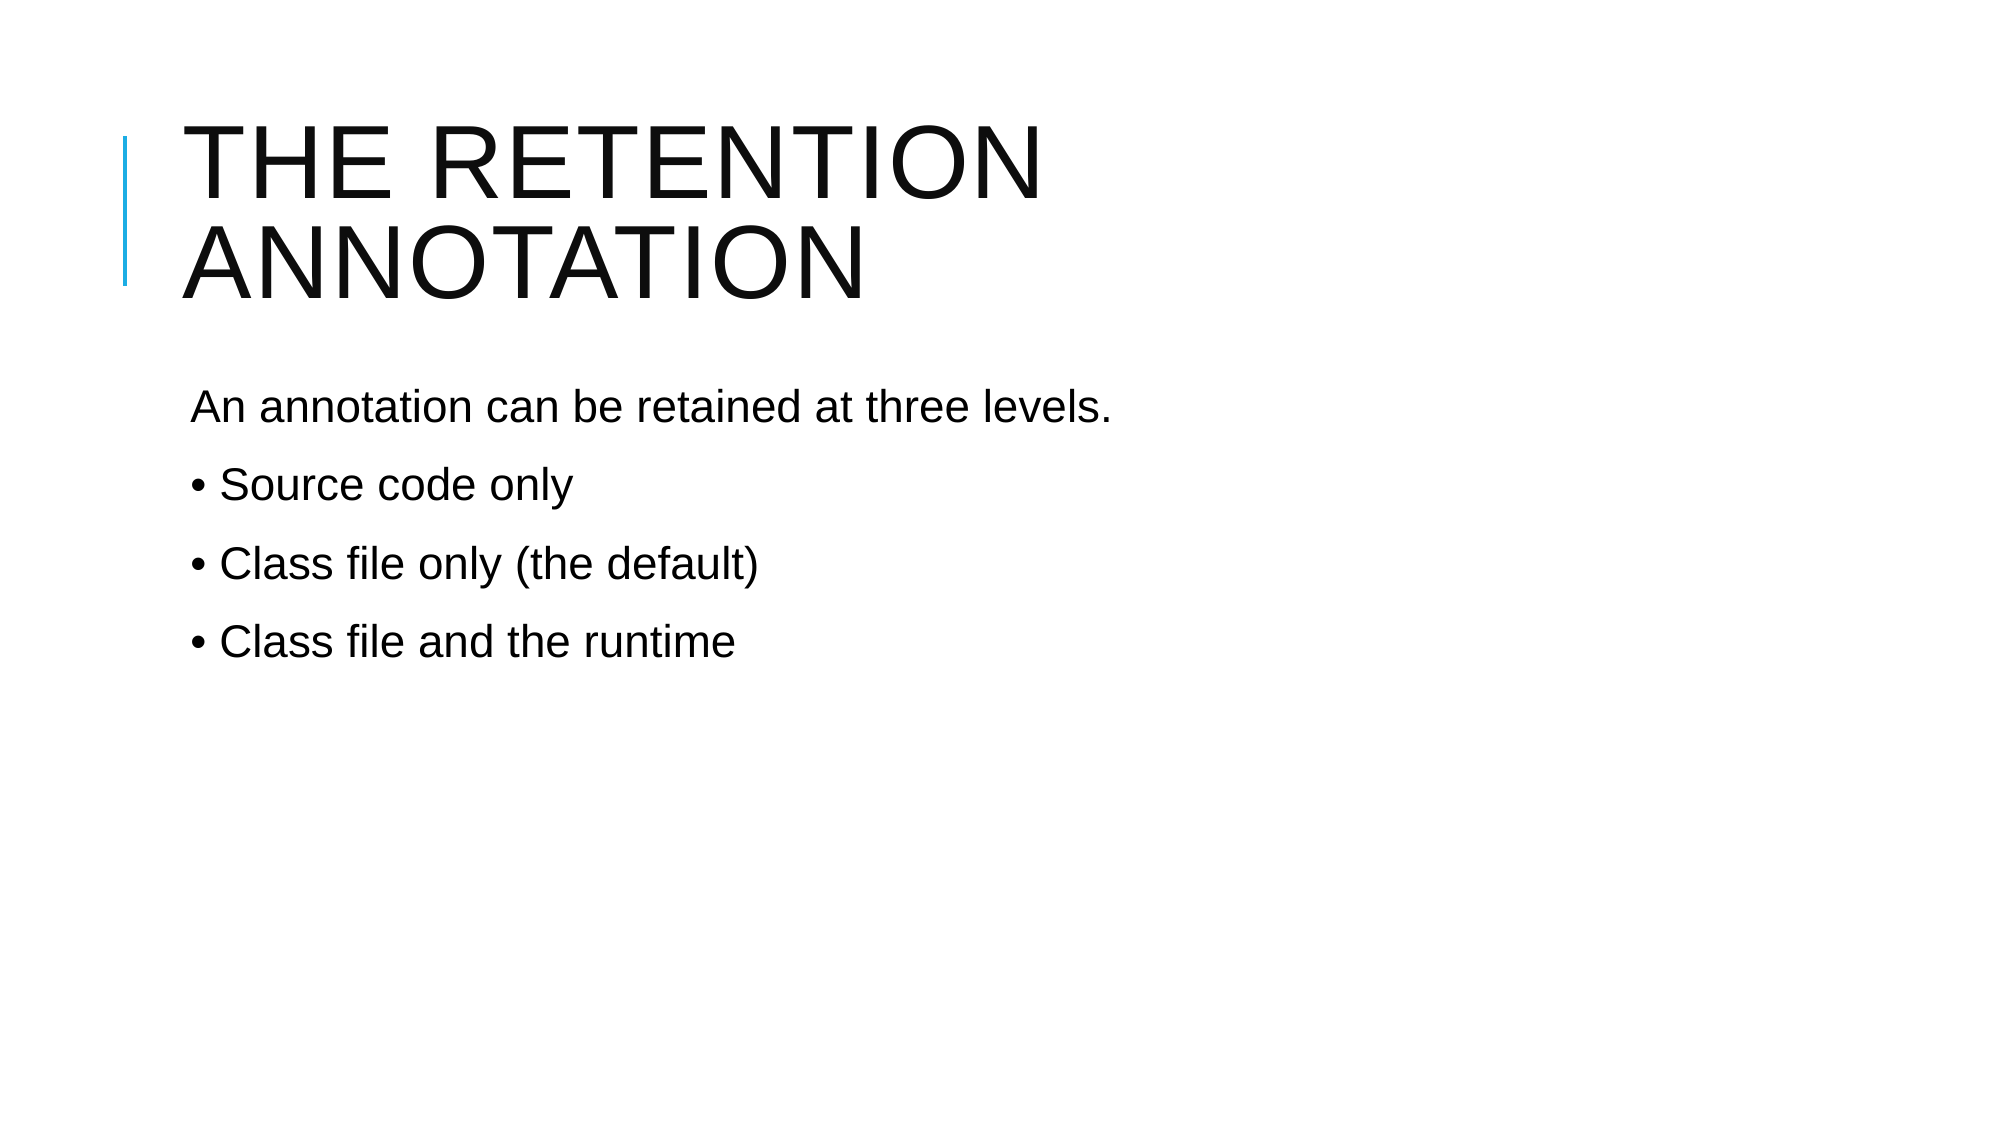

# The Retention Annotation
An annotation can be retained at three levels.
• Source code only
• Class file only (the default)
• Class file and the runtime